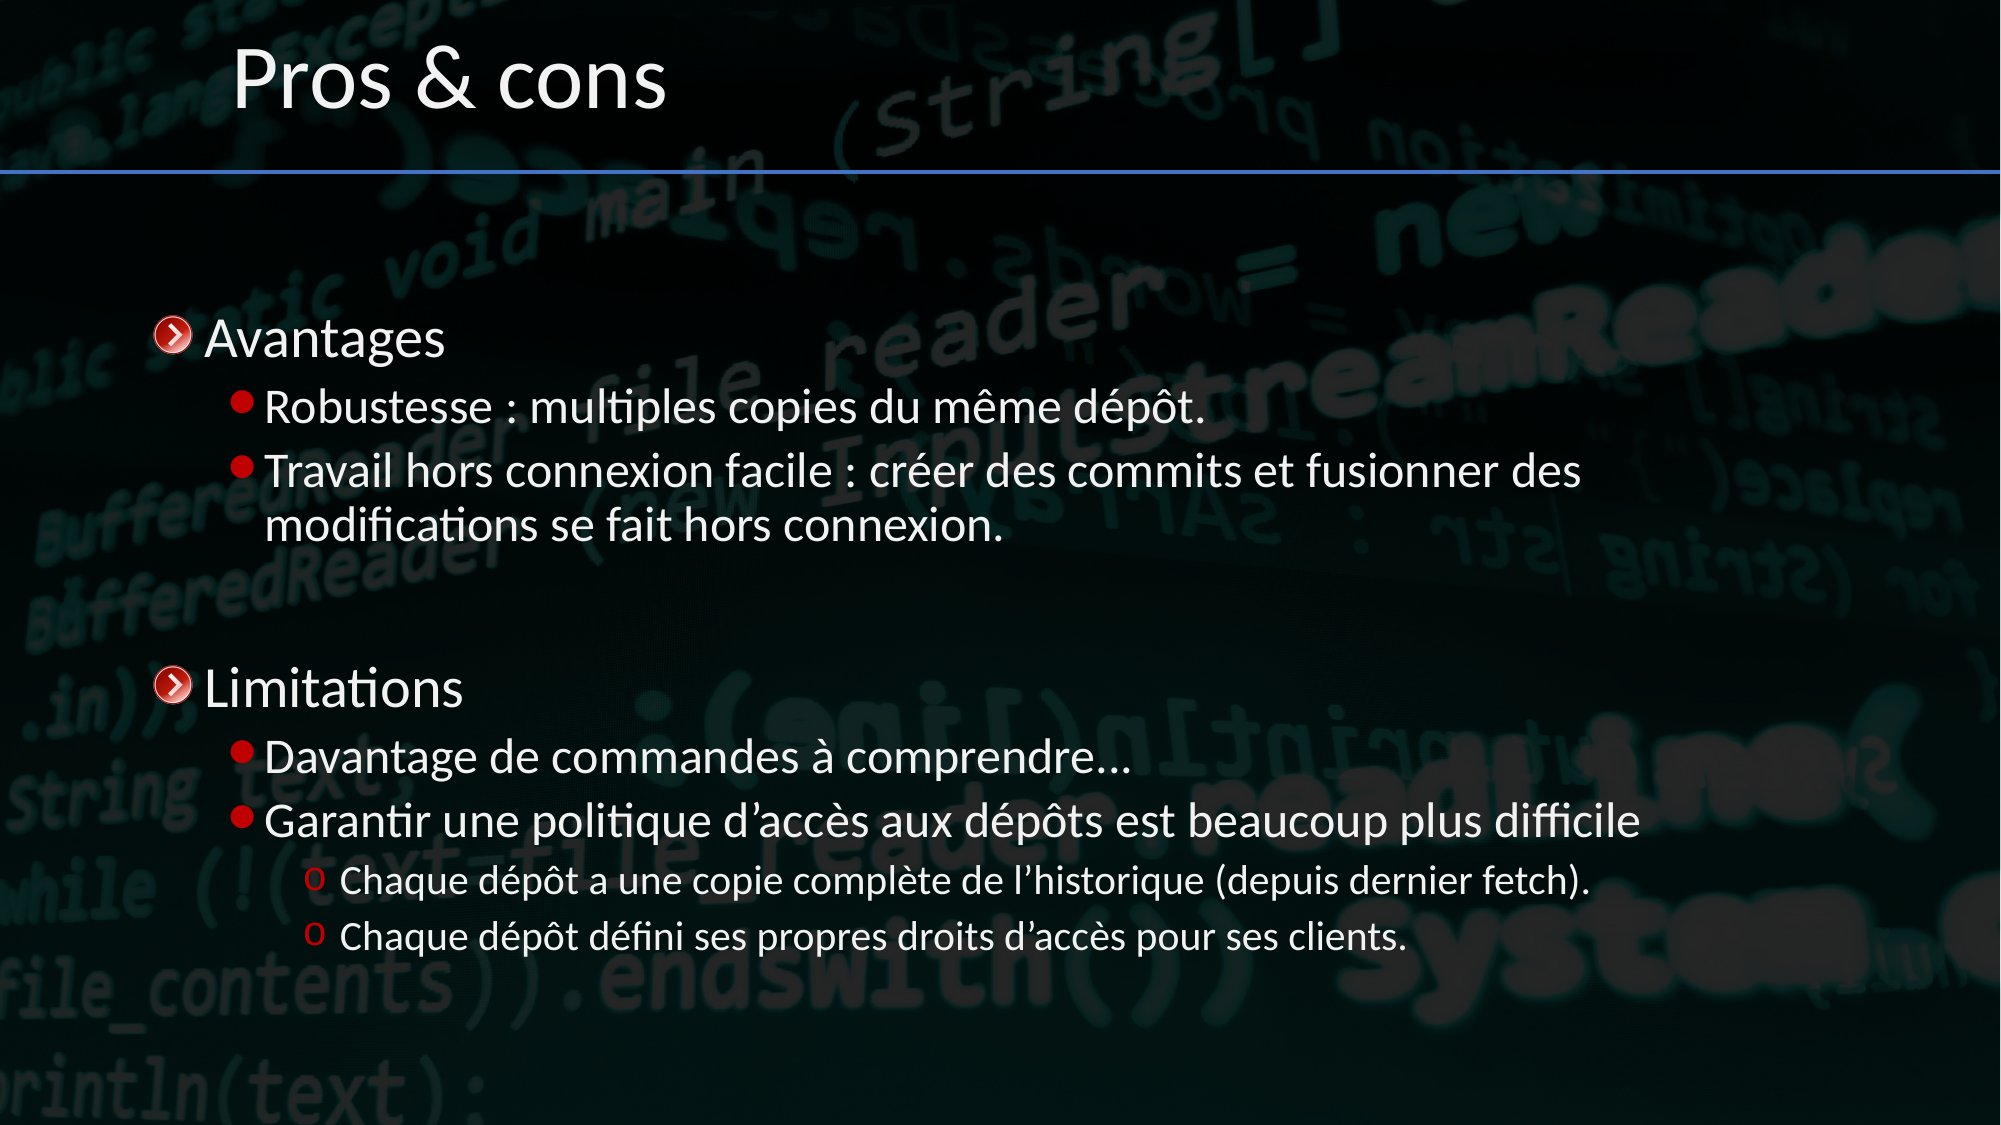

# Pros & cons
Avantages
Robustesse : multiples copies du même dépôt.
Travail hors connexion facile : créer des commits et fusionner des modifications se fait hors connexion.

Limitations
Davantage de commandes à comprendre...
Garantir une politique d’accès aux dépôts est beaucoup plus difficile
Chaque dépôt a une copie complète de l’historique (depuis dernier fetch).
Chaque dépôt défini ses propres droits d’accès pour ses clients.